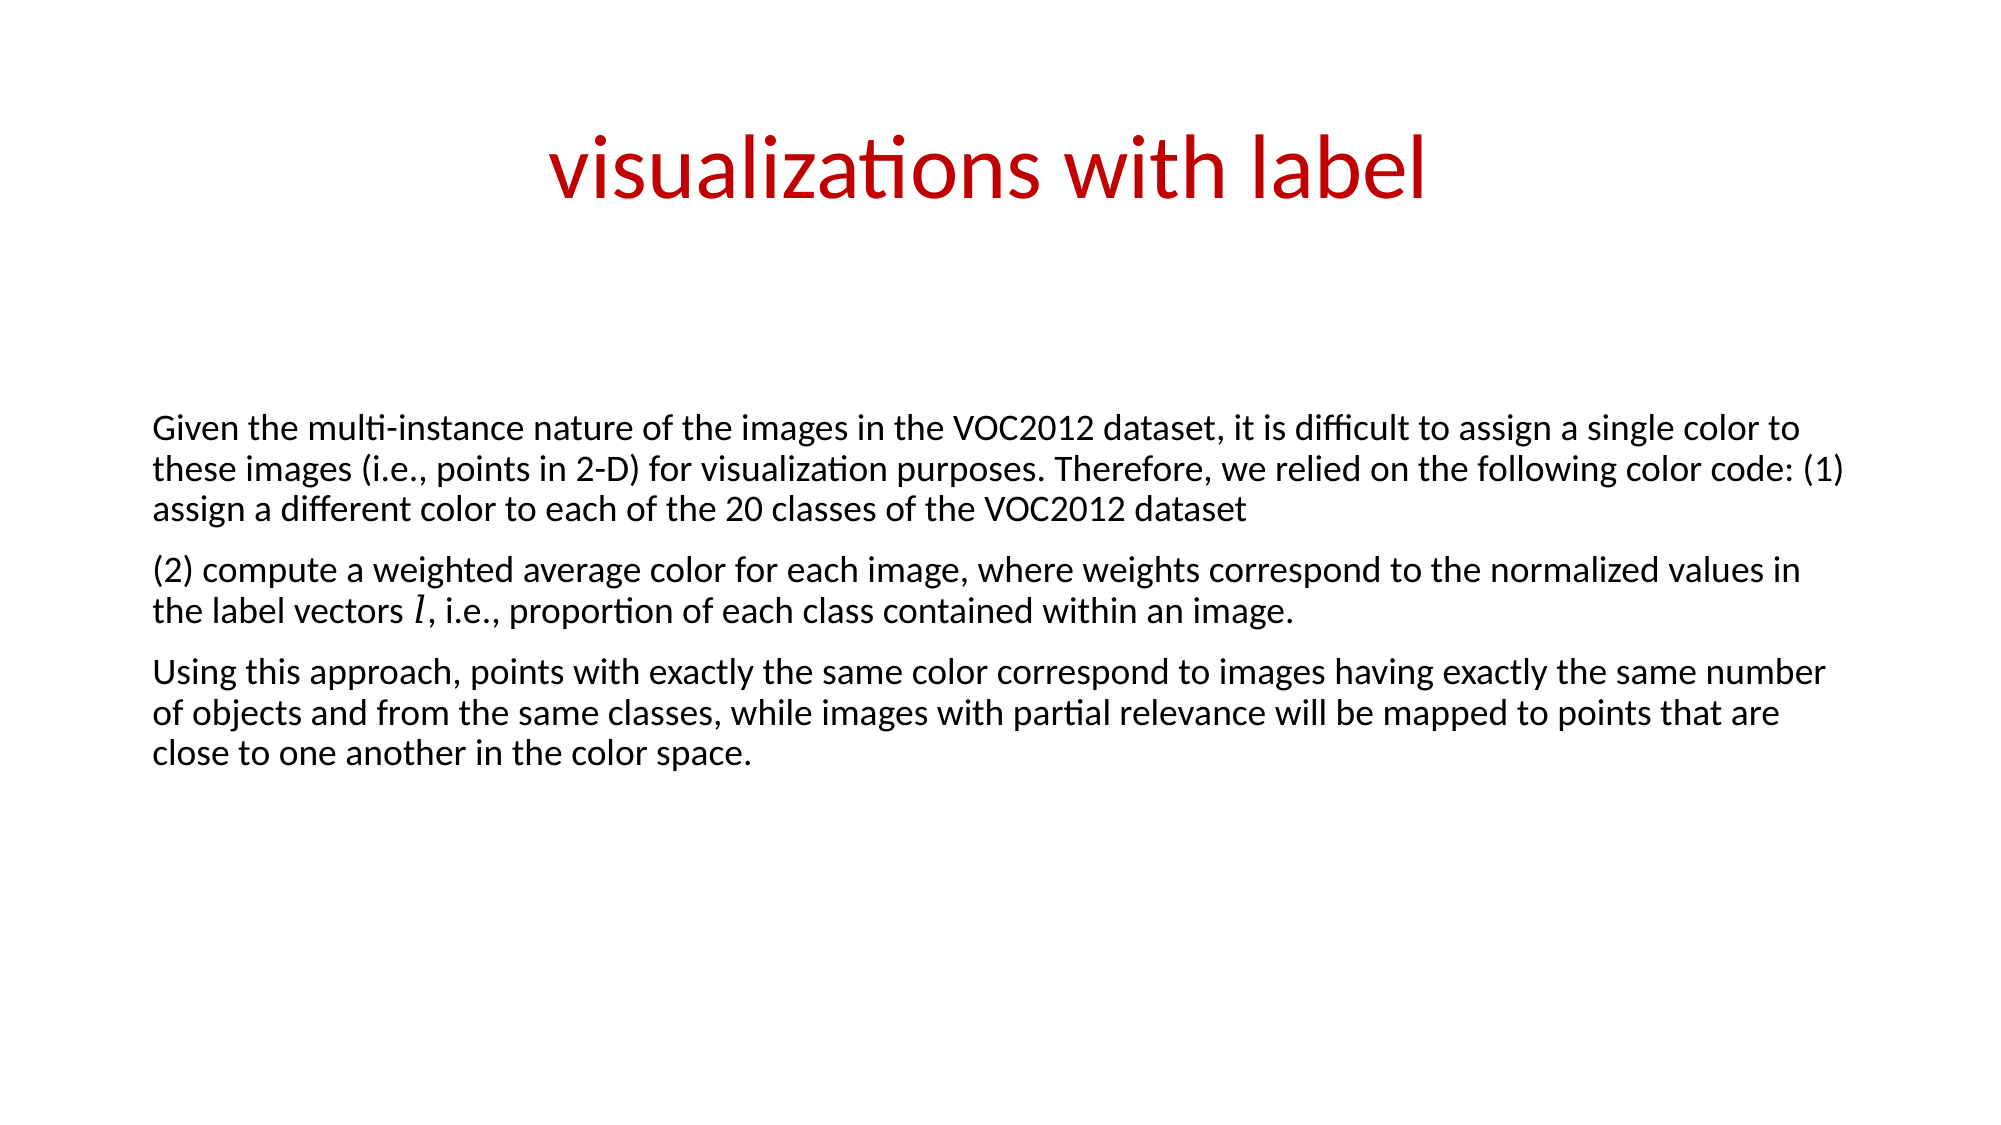

# visualizations with label
Given the multi-instance nature of the images in the VOC2012 dataset, it is difficult to assign a single color to these images (i.e., points in 2-D) for visualization purposes. Therefore, we relied on the following color code: (1) assign a different color to each of the 20 classes of the VOC2012 dataset
(2) compute a weighted average color for each image, where weights correspond to the normalized values in the label vectors 𝑙, i.e., proportion of each class contained within an image.
Using this approach, points with exactly the same color correspond to images having exactly the same number of objects and from the same classes, while images with partial relevance will be mapped to points that are close to one another in the color space.